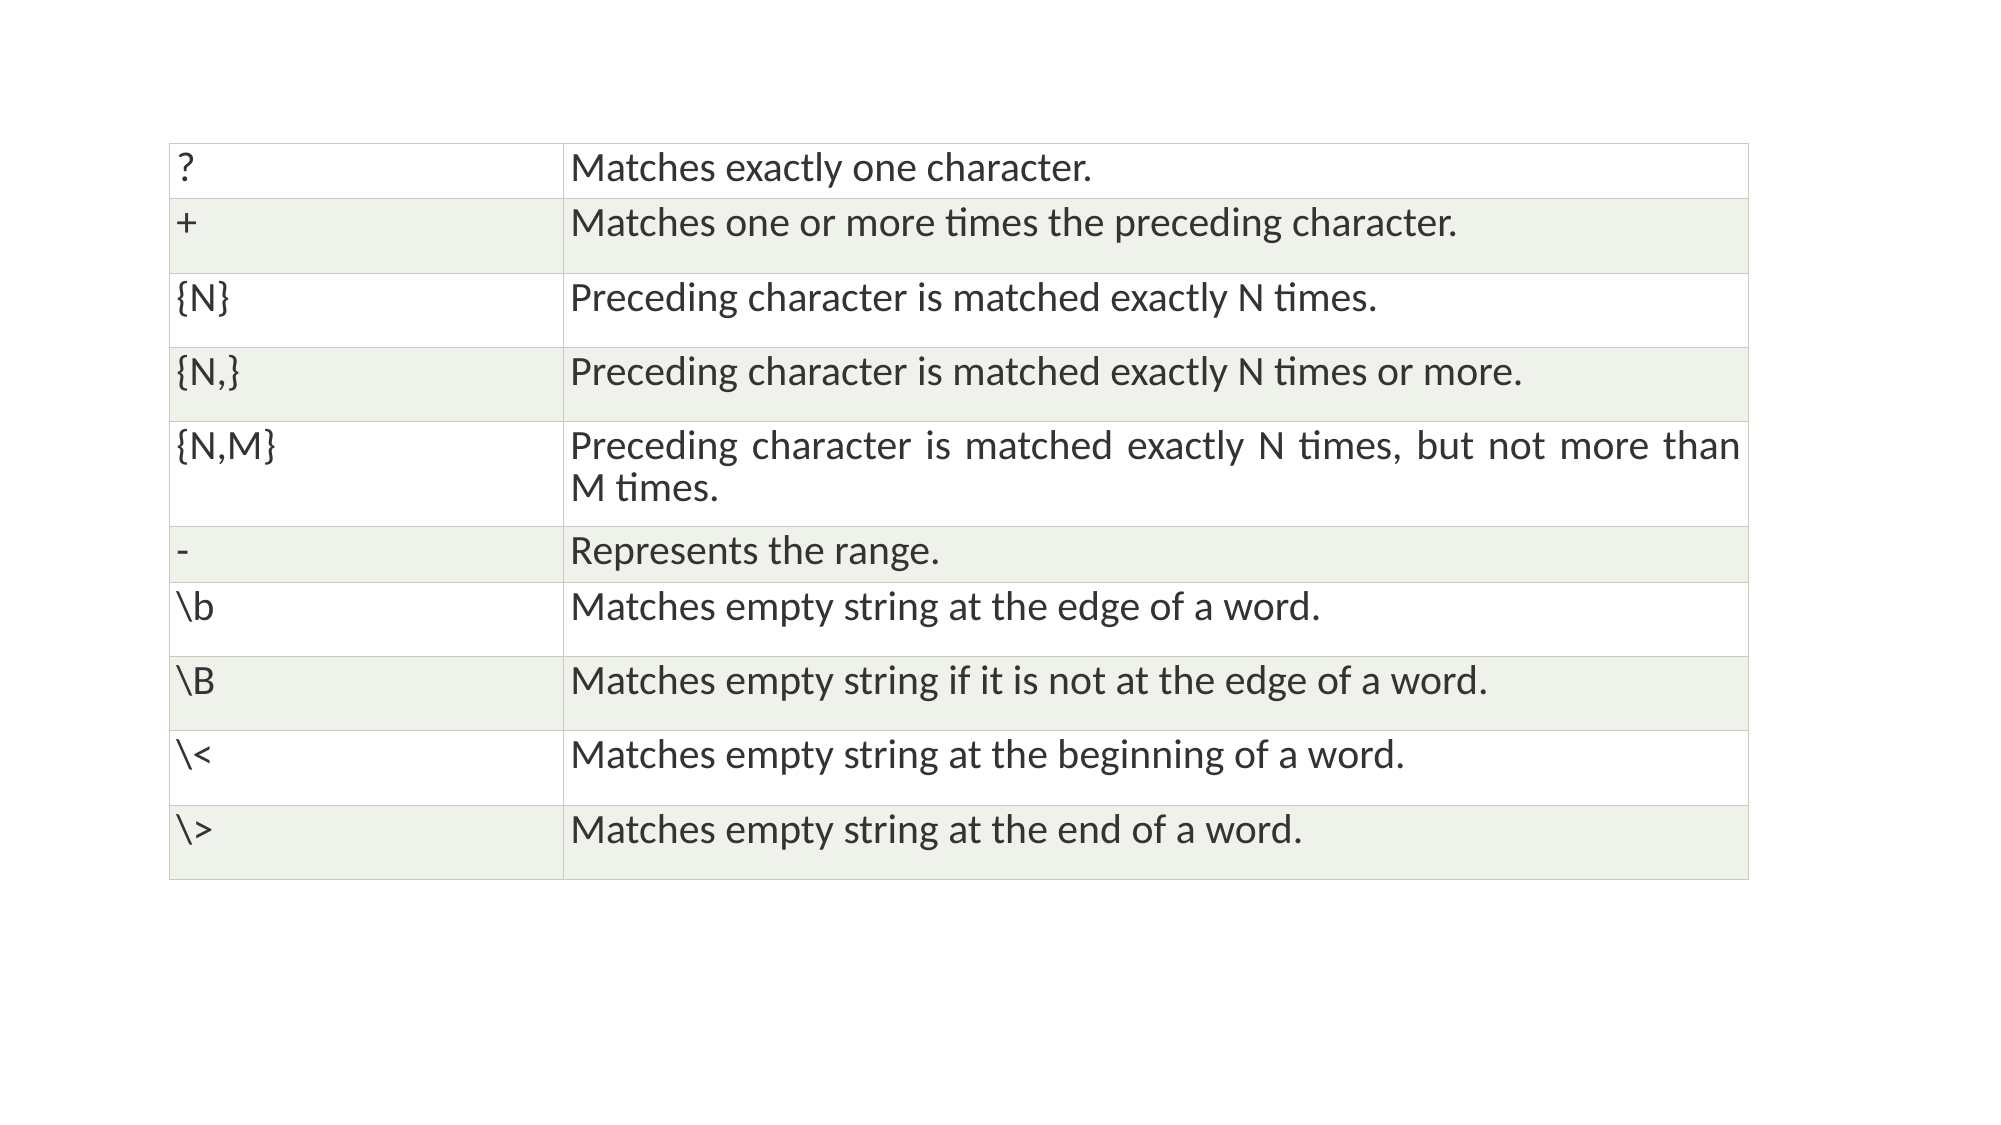

| ? | Matches exactly one character. |
| --- | --- |
| + | Matches one or more times the preceding character. |
| {N} | Preceding character is matched exactly N times. |
| {N,} | Preceding character is matched exactly N times or more. |
| {N,M} | Preceding character is matched exactly N times, but not more than M times. |
| - | Represents the range. |
| \b | Matches empty string at the edge of a word. |
| \B | Matches empty string if it is not at the edge of a word. |
| \< | Matches empty string at the beginning of a word. |
| \> | Matches empty string at the end of a word. |